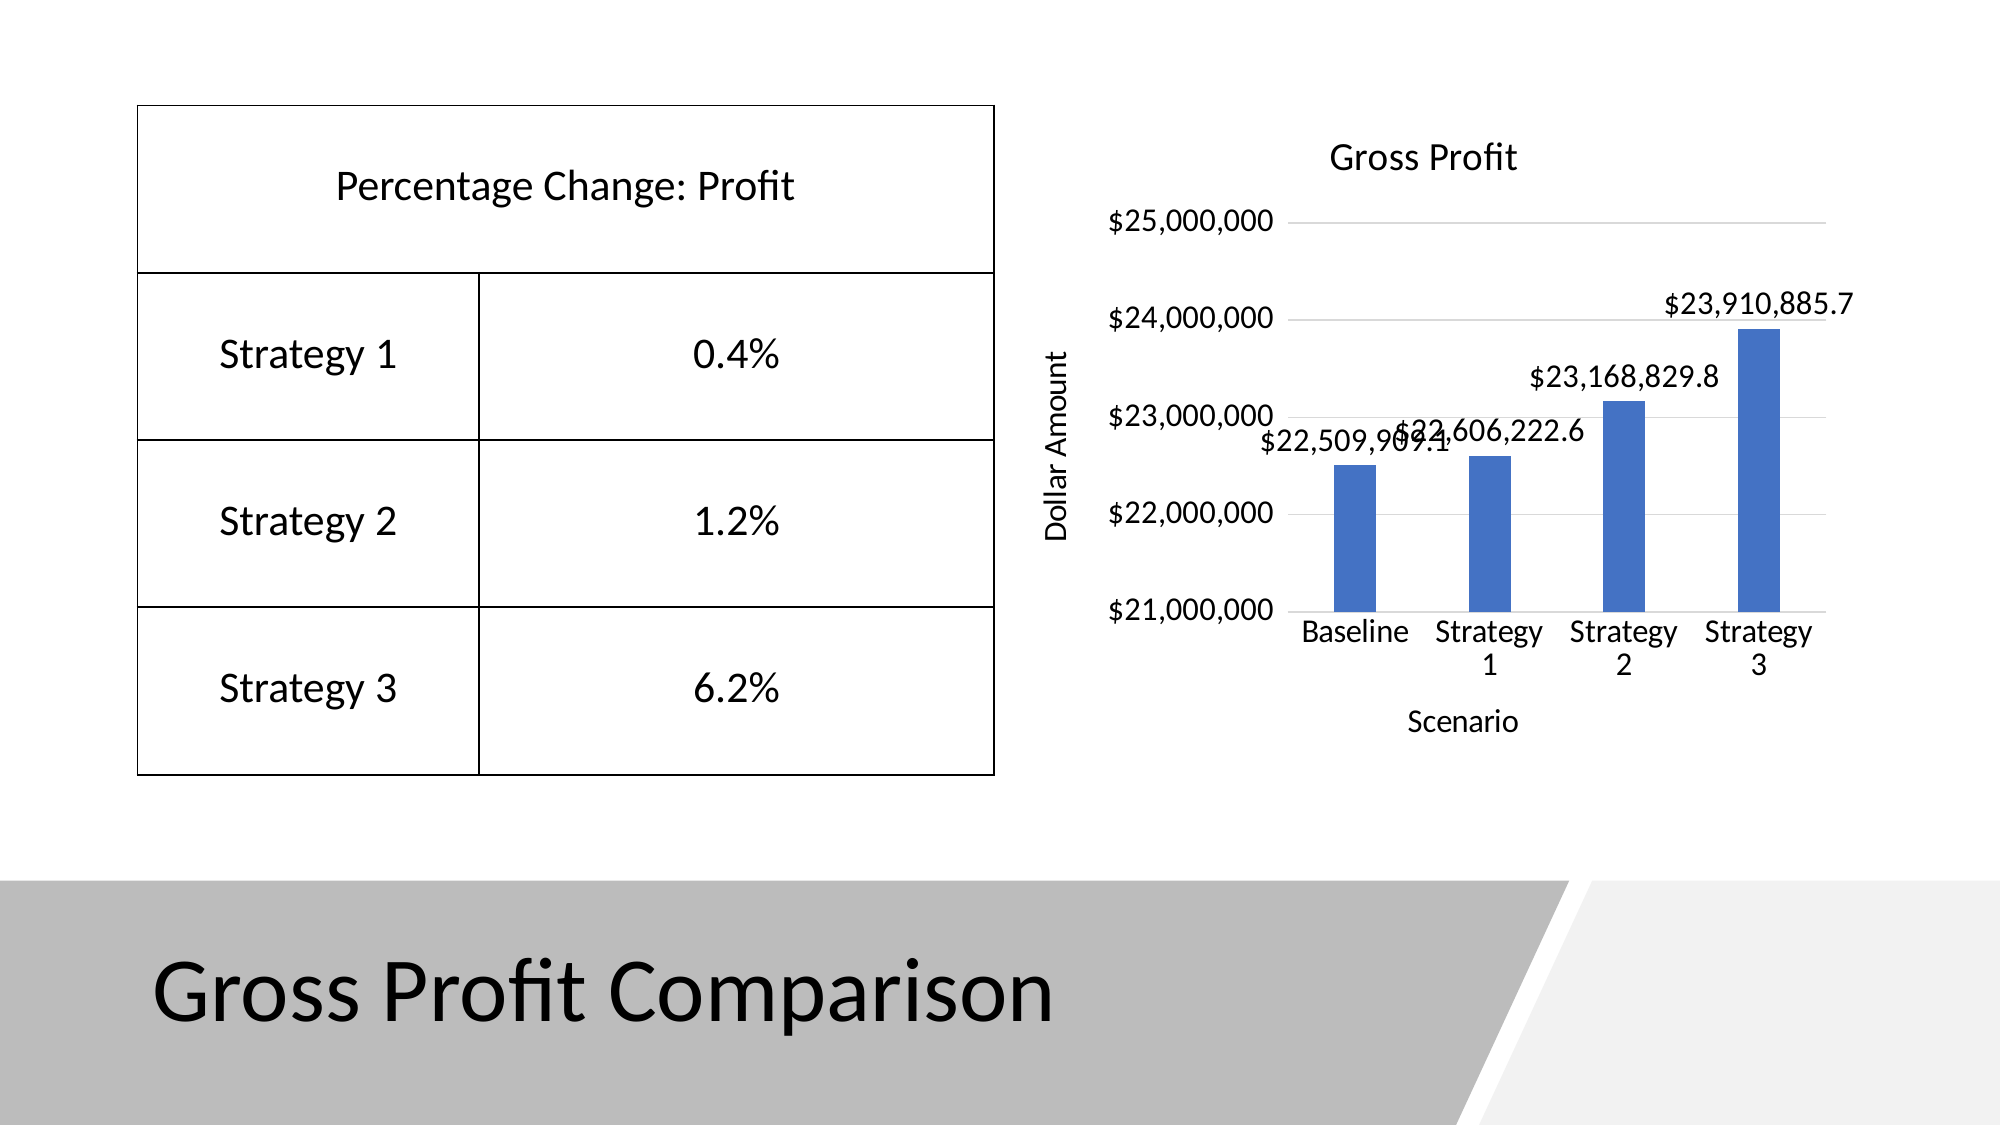

| Percentage Change: Profit |  |
| --- | --- |
| Strategy 1 | 0.4% |
| Strategy 2 | 1.2% |
| Strategy 3 | 6.2% |

### Chart: Gross Profit

| Category | Net Profit |
|---|---|
| Baseline | 22509909.08000011 |
| Strategy 1 | 22606222.580000132 |
| Strategy 2 | 23168829.83000011 |
| Strategy 3 | 23910885.665000133 |

# Gross Profit Comparison